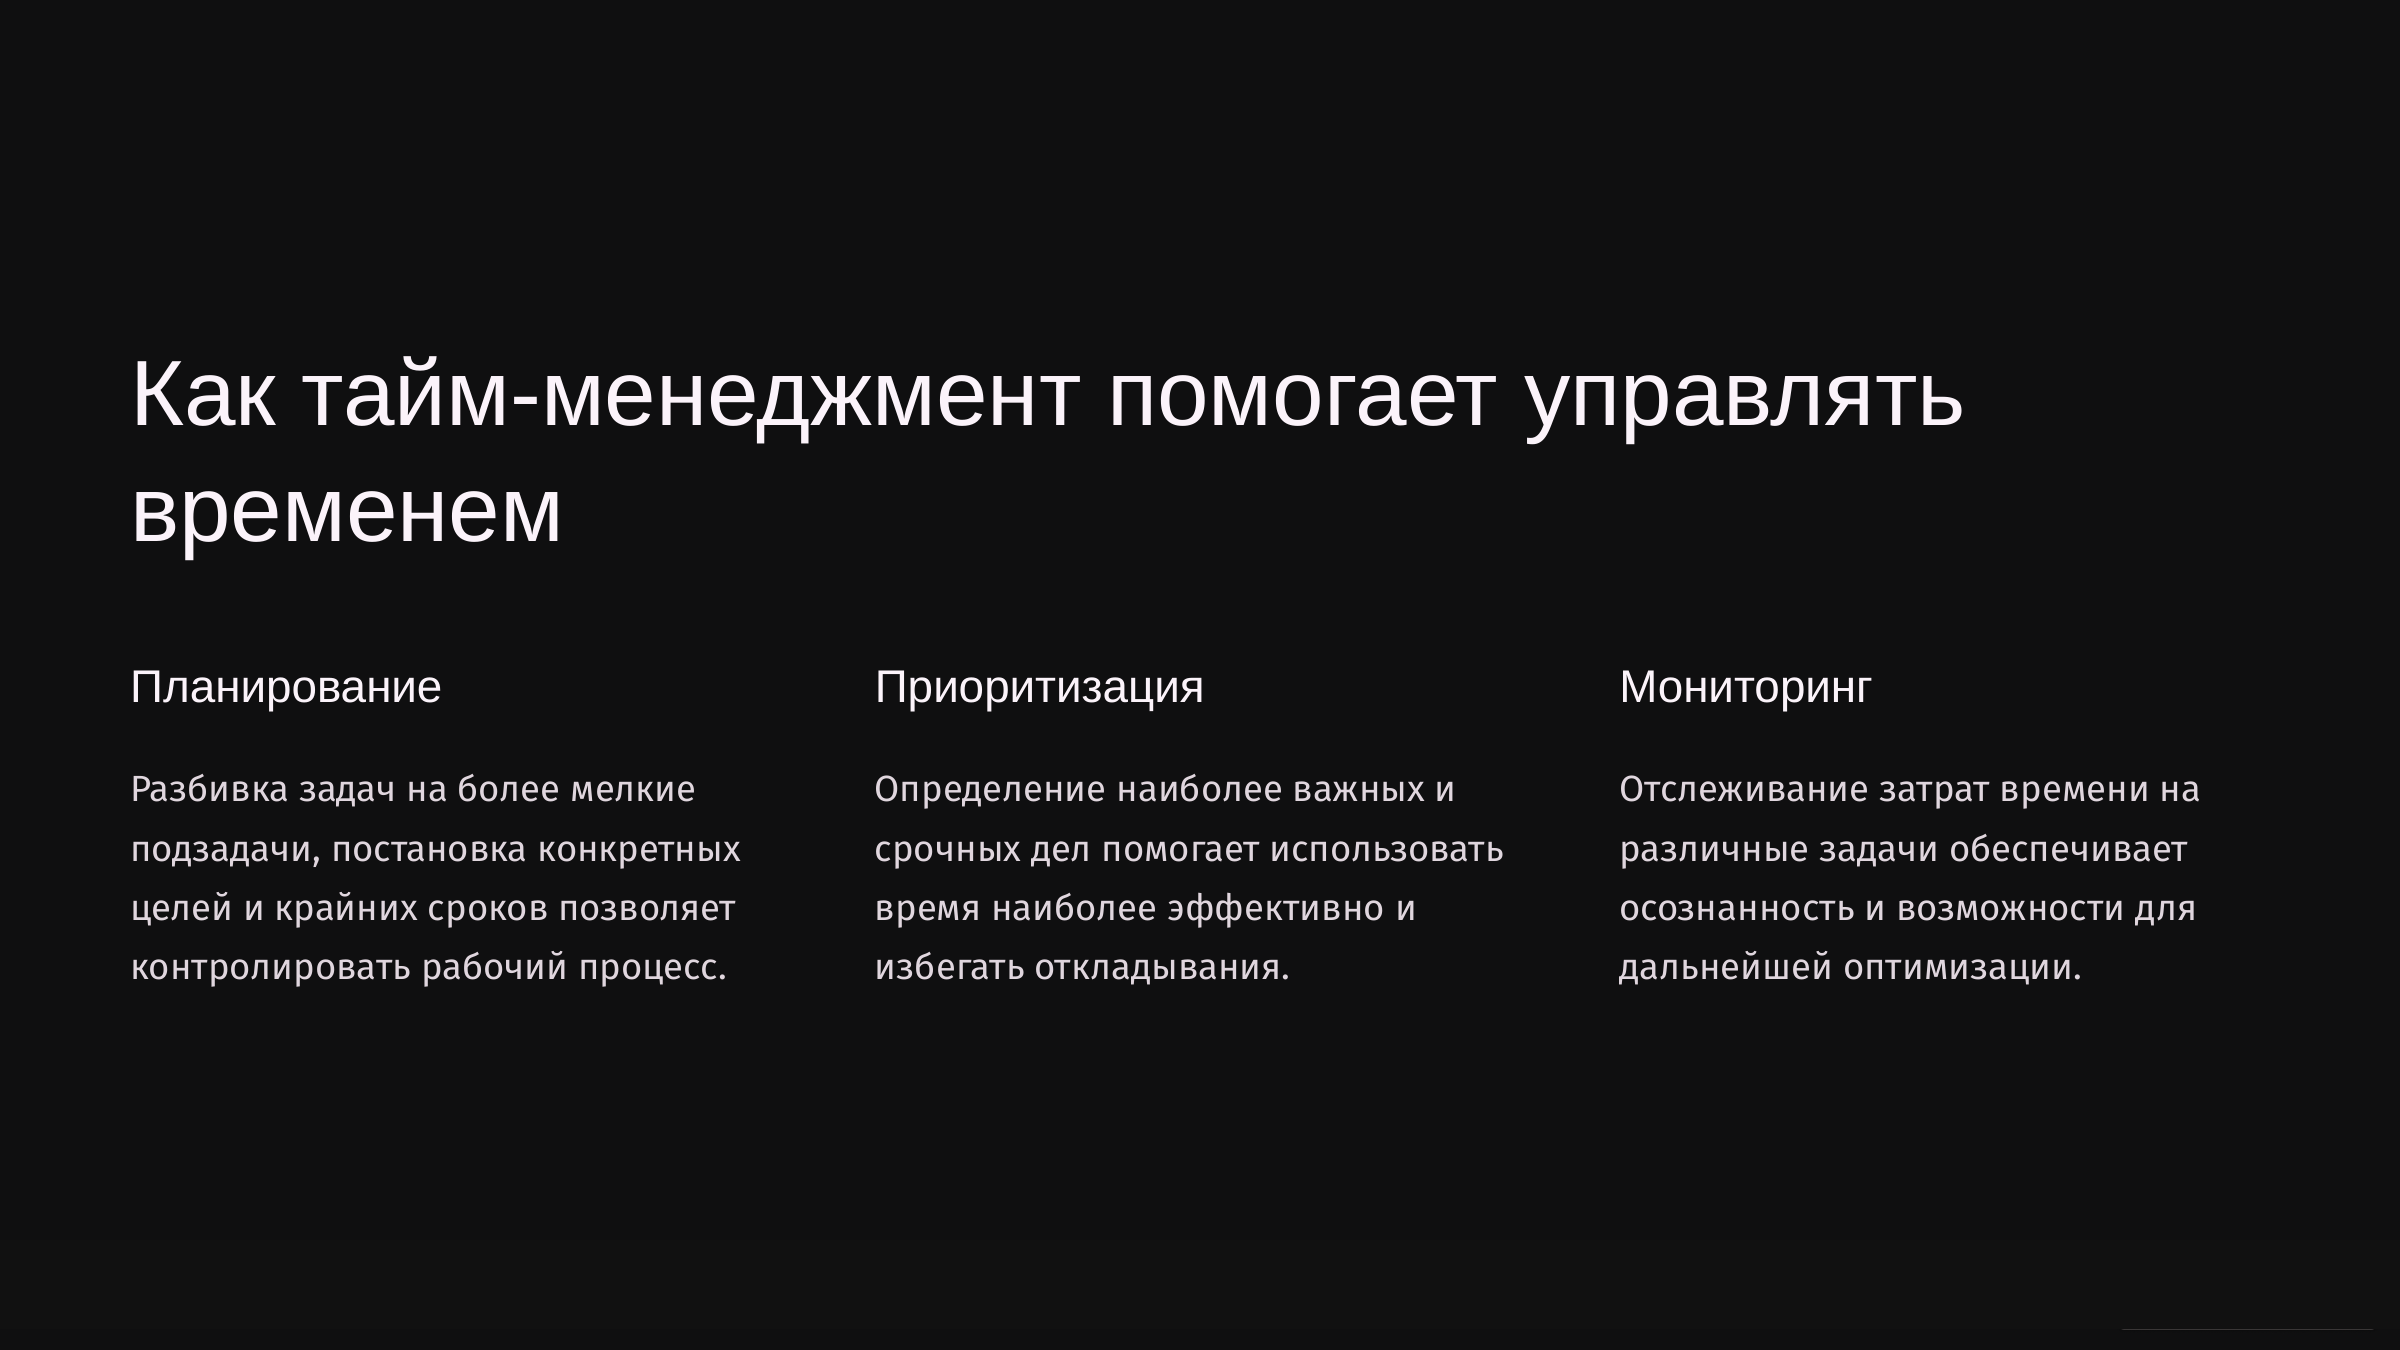

Как тайм-менеджмент помогает управлять временем
Планирование
Приоритизация
Мониторинг
Разбивка задач на более мелкие подзадачи, постановка конкретных целей и крайних сроков позволяет контролировать рабочий процесс.
Определение наиболее важных и срочных дел помогает использовать время наиболее эффективно и избегать откладывания.
Отслеживание затрат времени на различные задачи обеспечивает осознанность и возможности для дальнейшей оптимизации.